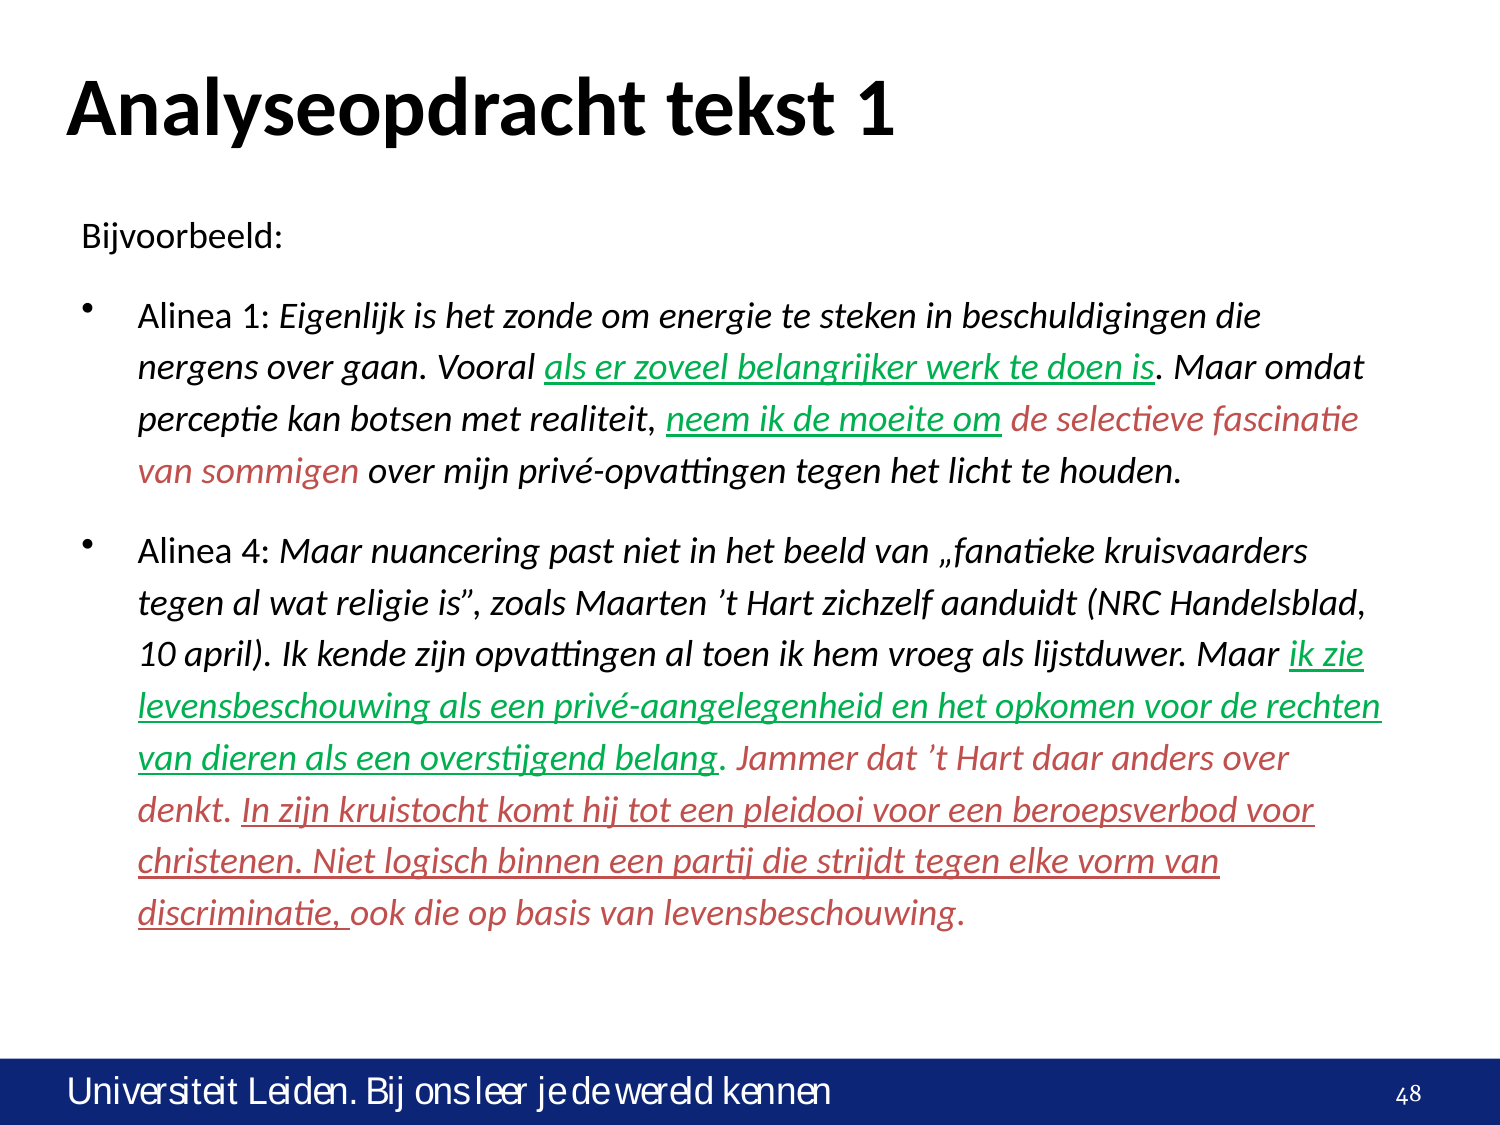

# Analyseopdracht tekst 1
Bijvoorbeeld:
Alinea 1: Eigenlijk is het zonde om energie te steken in beschuldigingen die nergens over gaan. Vooral als er zoveel belangrijker werk te doen is. Maar omdat perceptie kan botsen met realiteit, neem ik de moeite om de selectieve fascinatie van sommigen over mijn privé-opvattingen tegen het licht te houden.
Alinea 4: Maar nuancering past niet in het beeld van „fanatieke kruisvaarders tegen al wat religie is”, zoals Maarten ’t Hart zichzelf aanduidt (NRC Handelsblad, 10 april). Ik kende zijn opvattingen al toen ik hem vroeg als lijstduwer. Maar ik zie levensbeschouwing als een privé-aangelegenheid en het opkomen voor de rechten van dieren als een overstijgend belang. Jammer dat ’t Hart daar anders over denkt. In zijn kruistocht komt hij tot een pleidooi voor een beroepsverbod voor christenen. Niet logisch binnen een partij die strijdt tegen elke vorm van discriminatie, ook die op basis van levensbeschouwing.